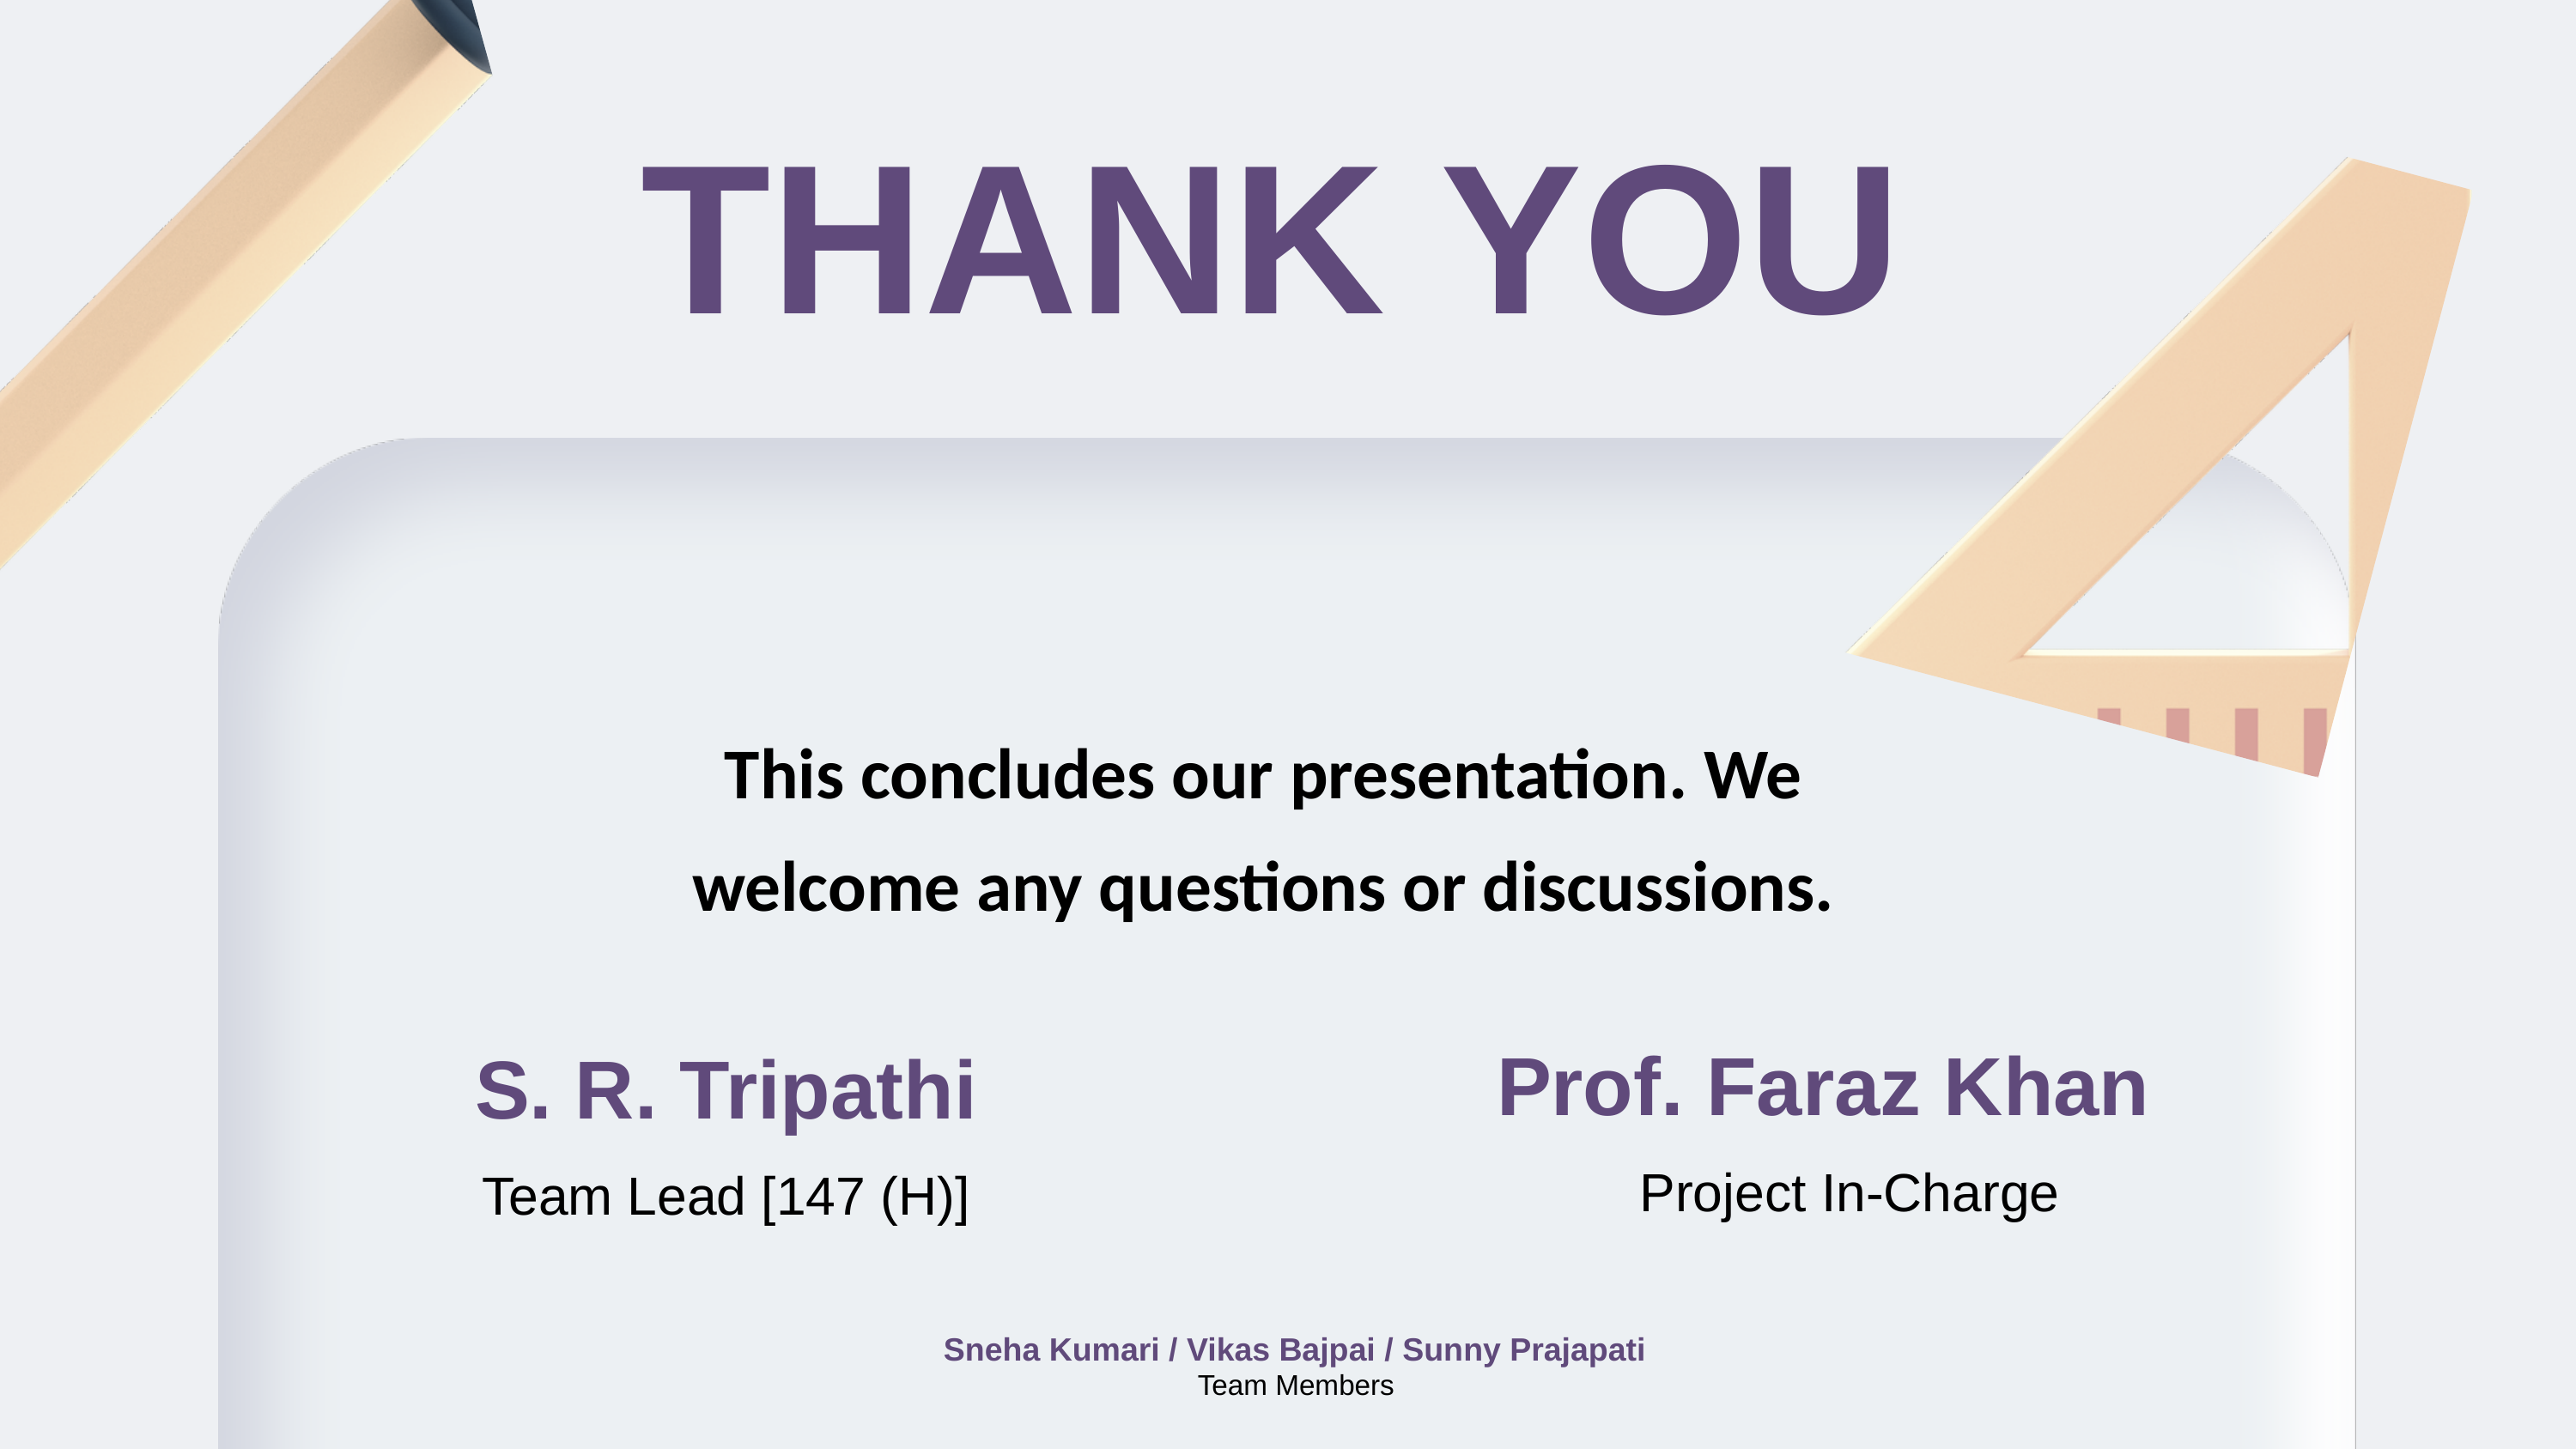

THANK YOU

This concludes our presentation. We welcome any questions or discussions.
Prof. Faraz Khan
Project In-Charge
S. R. Tripathi
Team Lead [147 (H)]
Sneha Kumari / Vikas Bajpai / Sunny Prajapati
Team Members